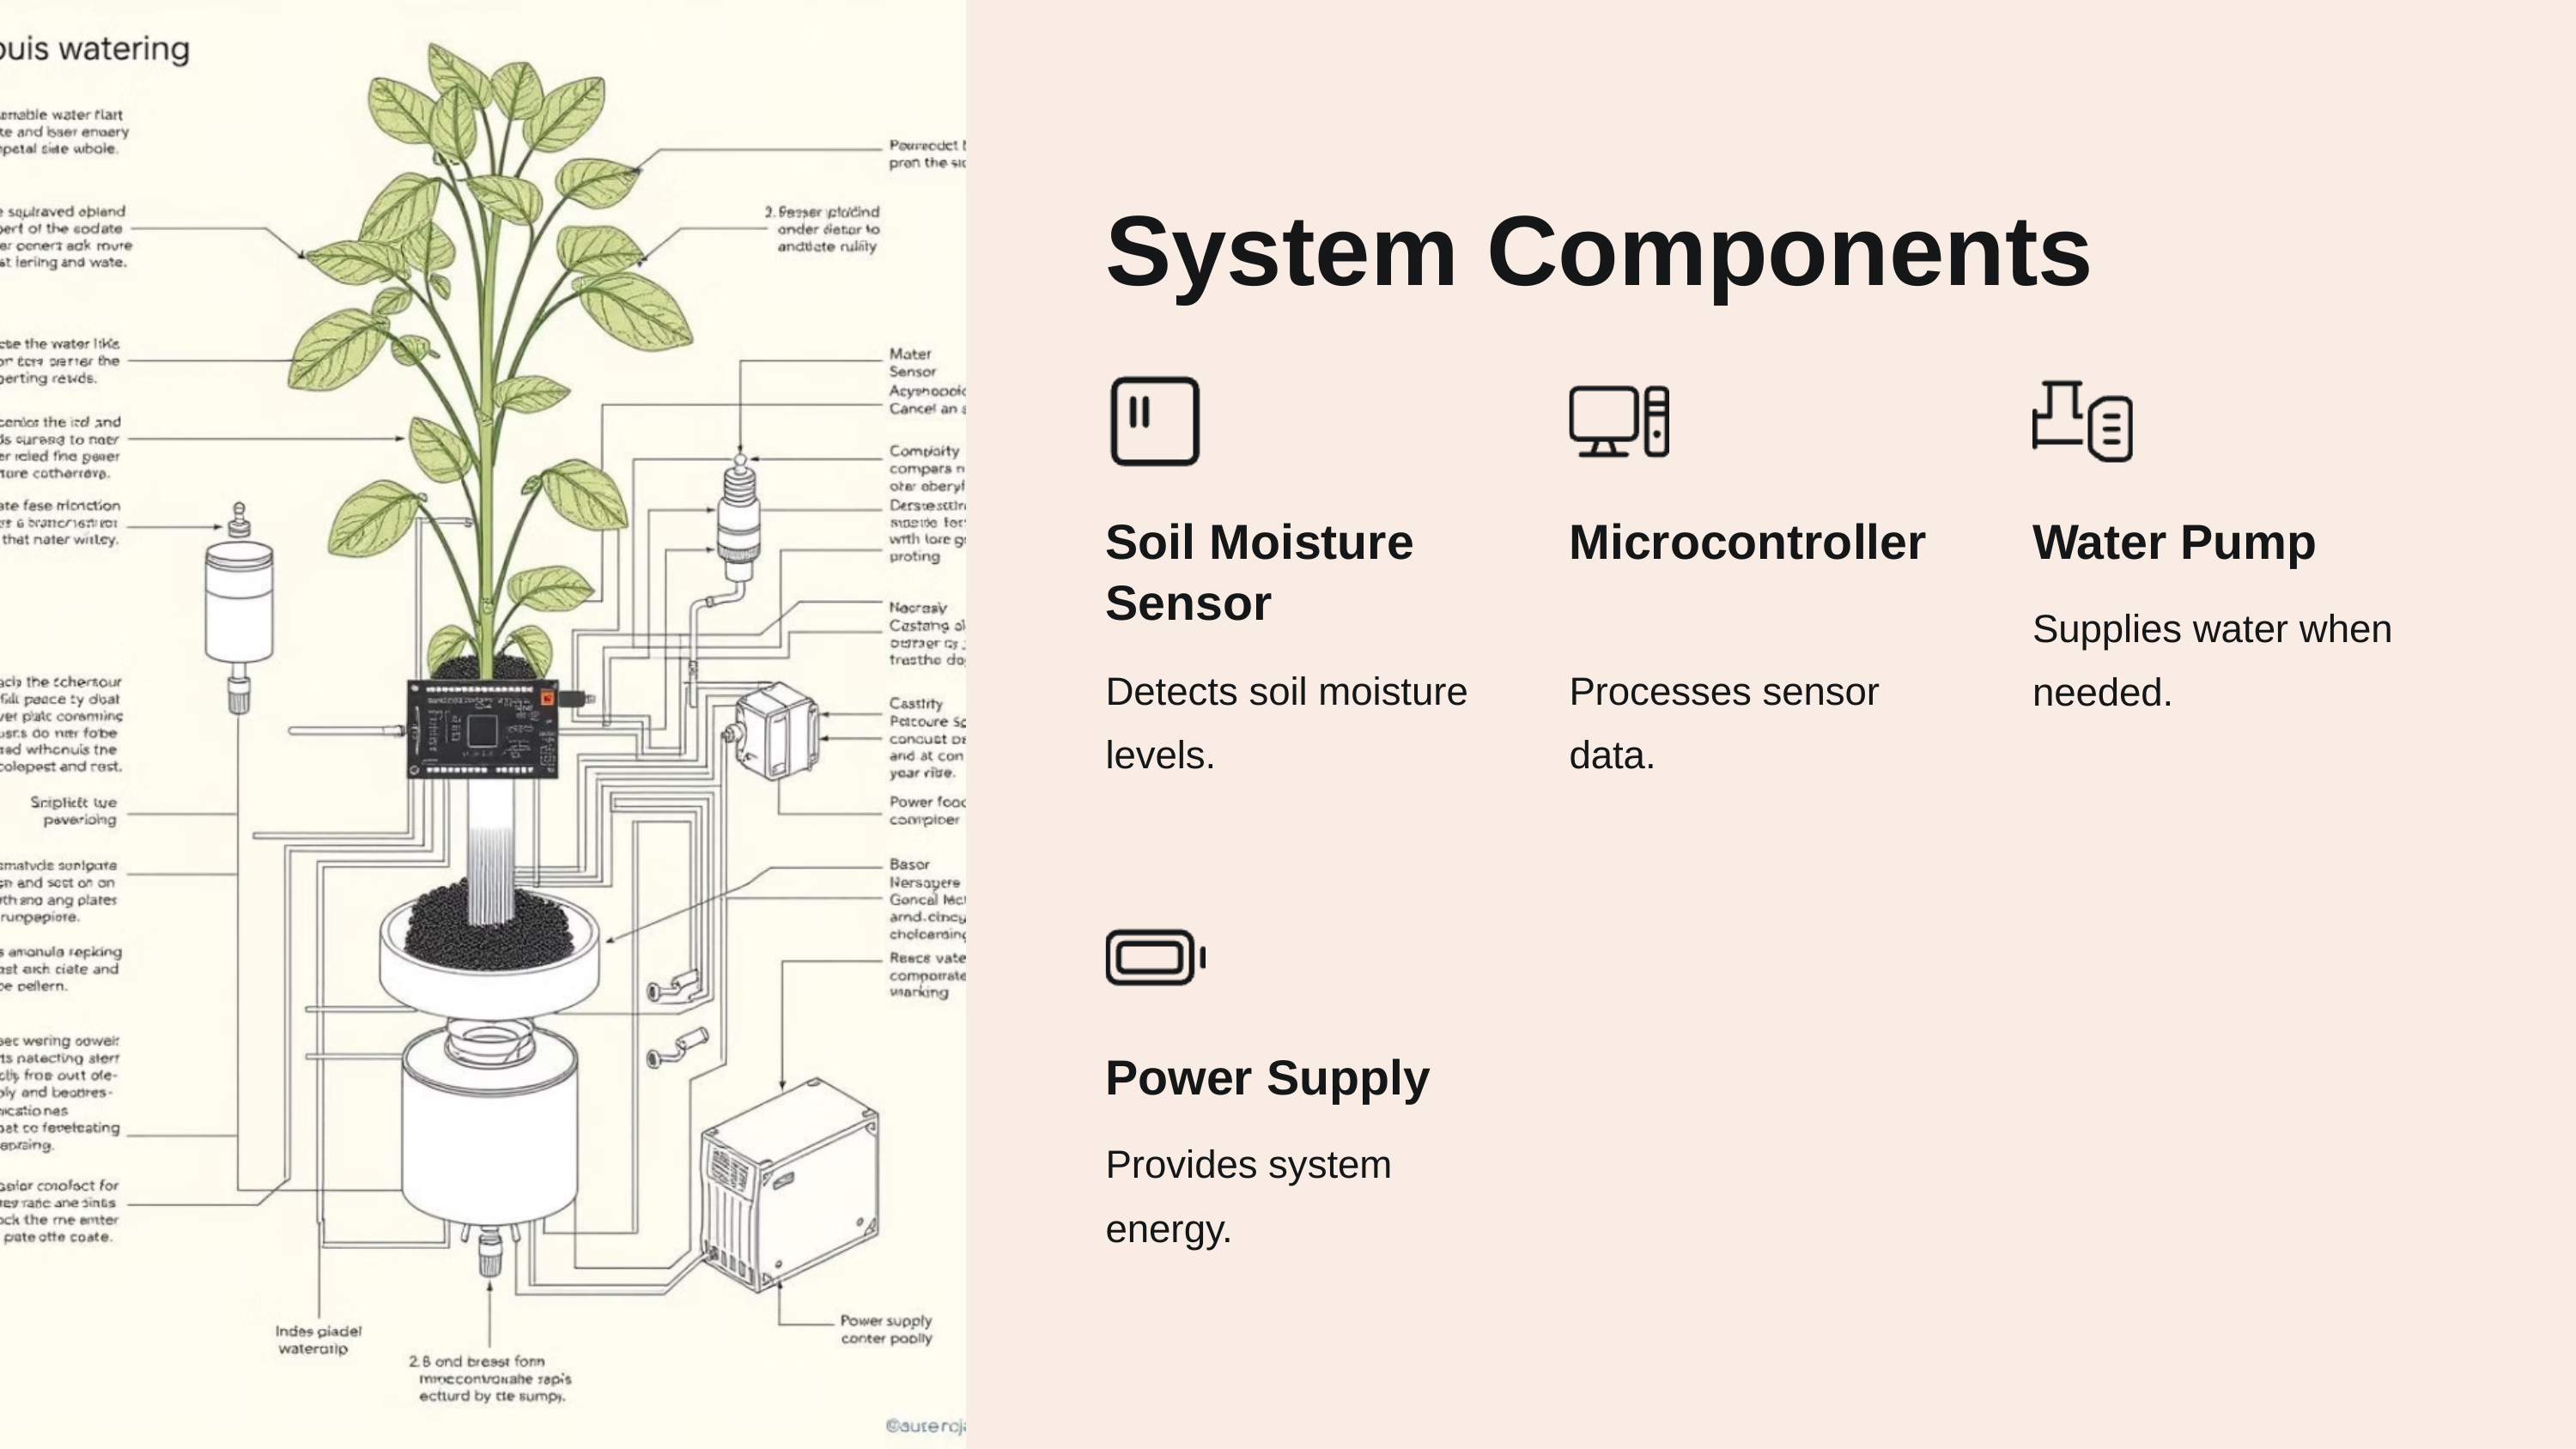

System Components

Soil Moisture Sensor

Microcontroller

Water Pump

Supplies water when needed.

Detects soil moisture levels.

Processes sensor data.

Power Supply

Provides system energy.